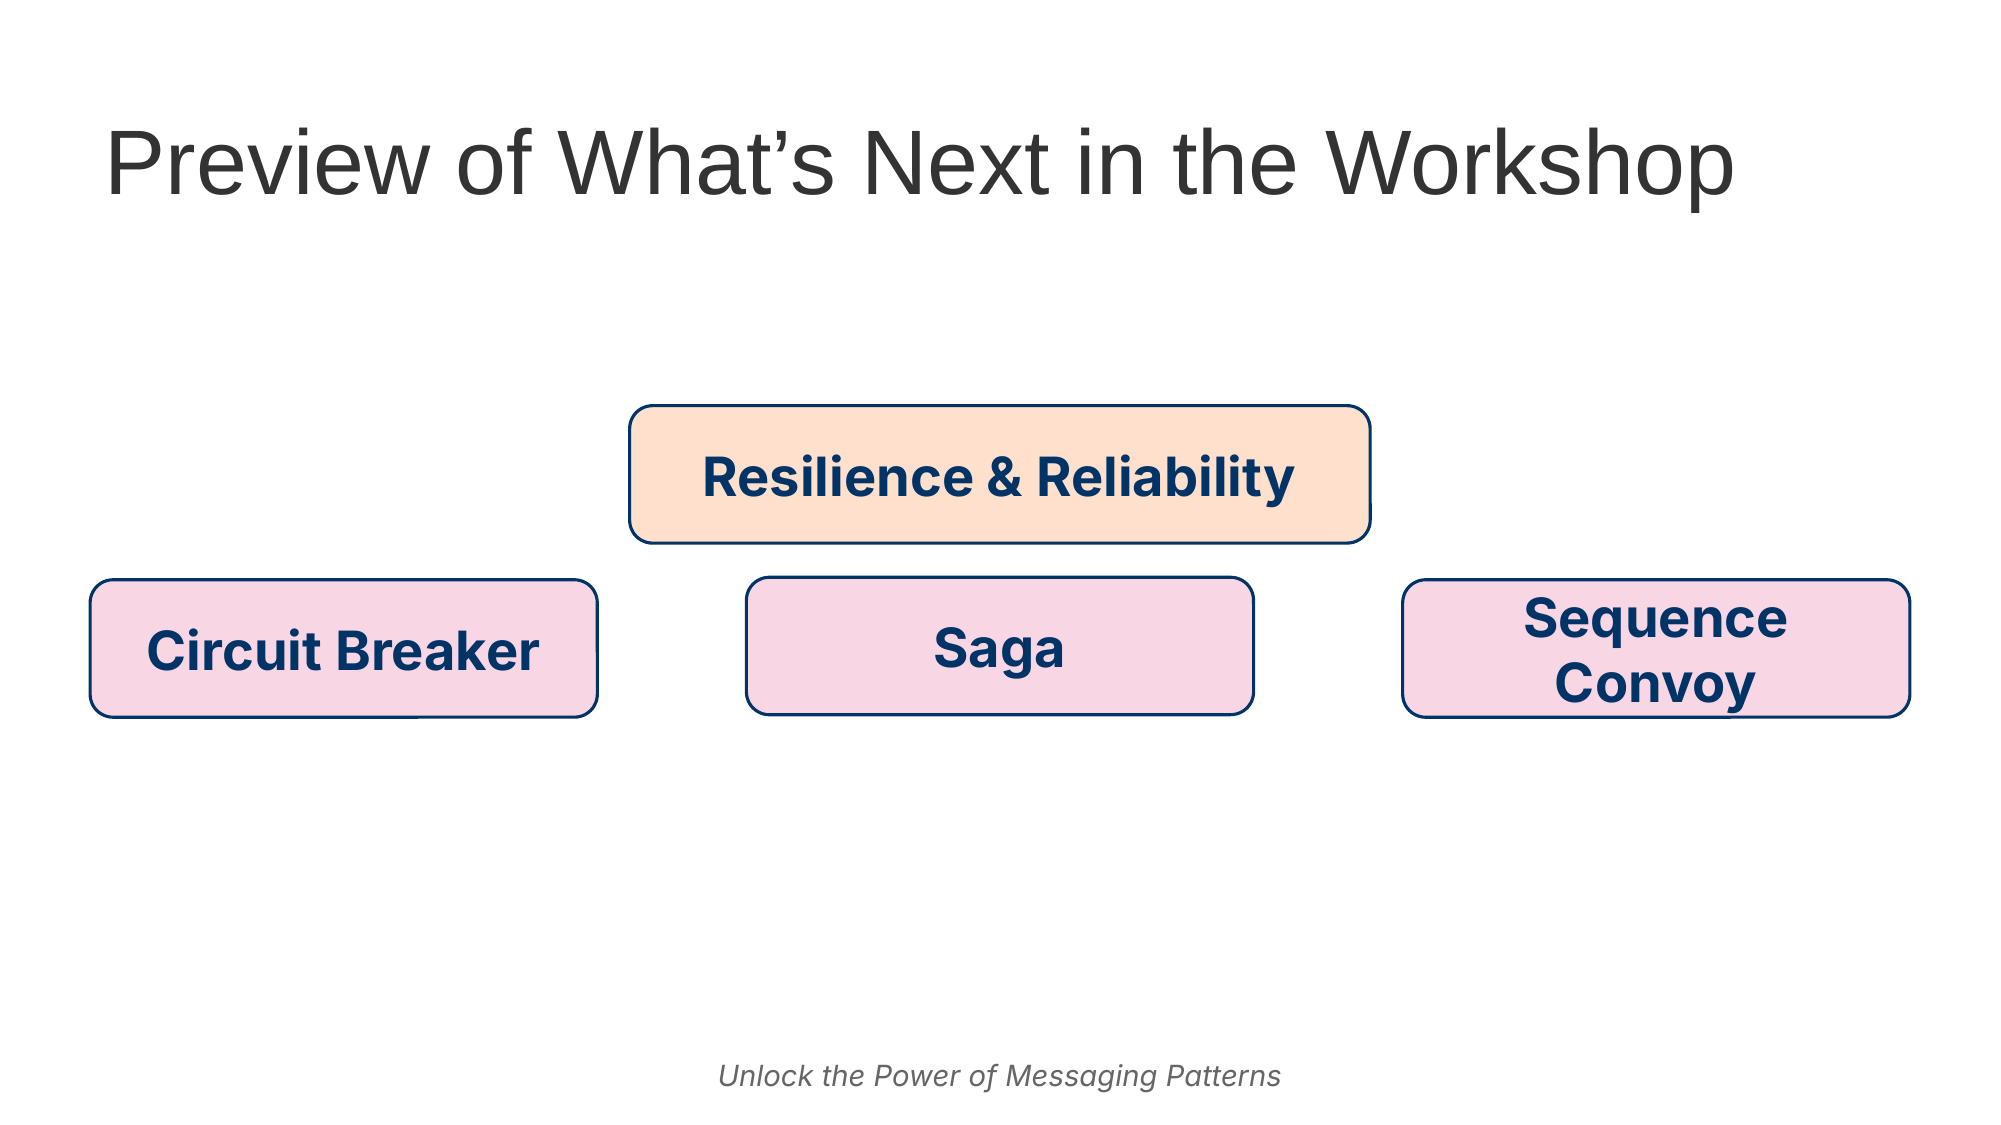

# Preview of What’s Next in the Workshop
Resilience & Reliability
Saga
Circuit Breaker
Sequence Convoy